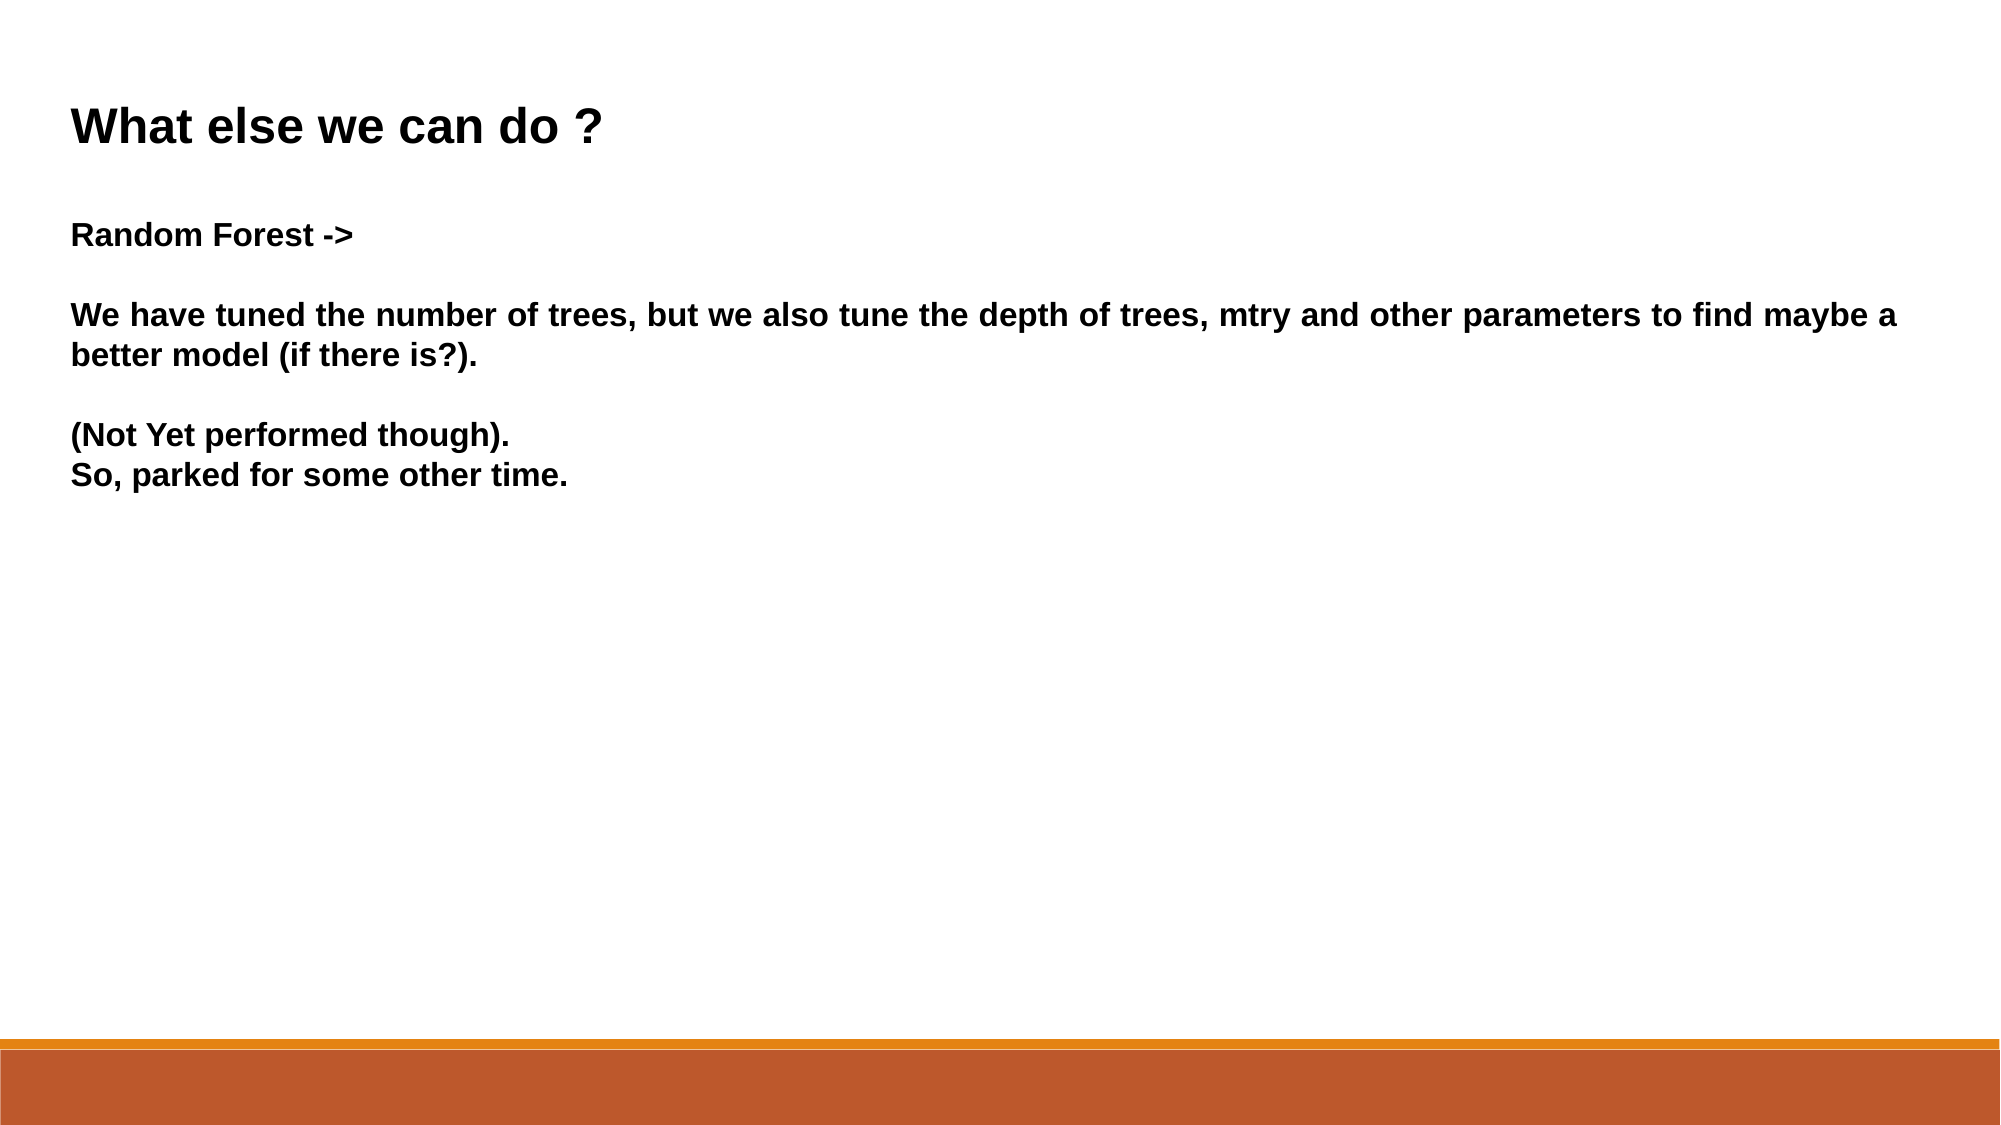

What else we can do ?

Random Forest ->

We have tuned the number of trees, but we also tune the depth of trees, mtry and other parameters to find maybe a better model (if there is?).

(Not Yet performed though).
So, parked for some other time.